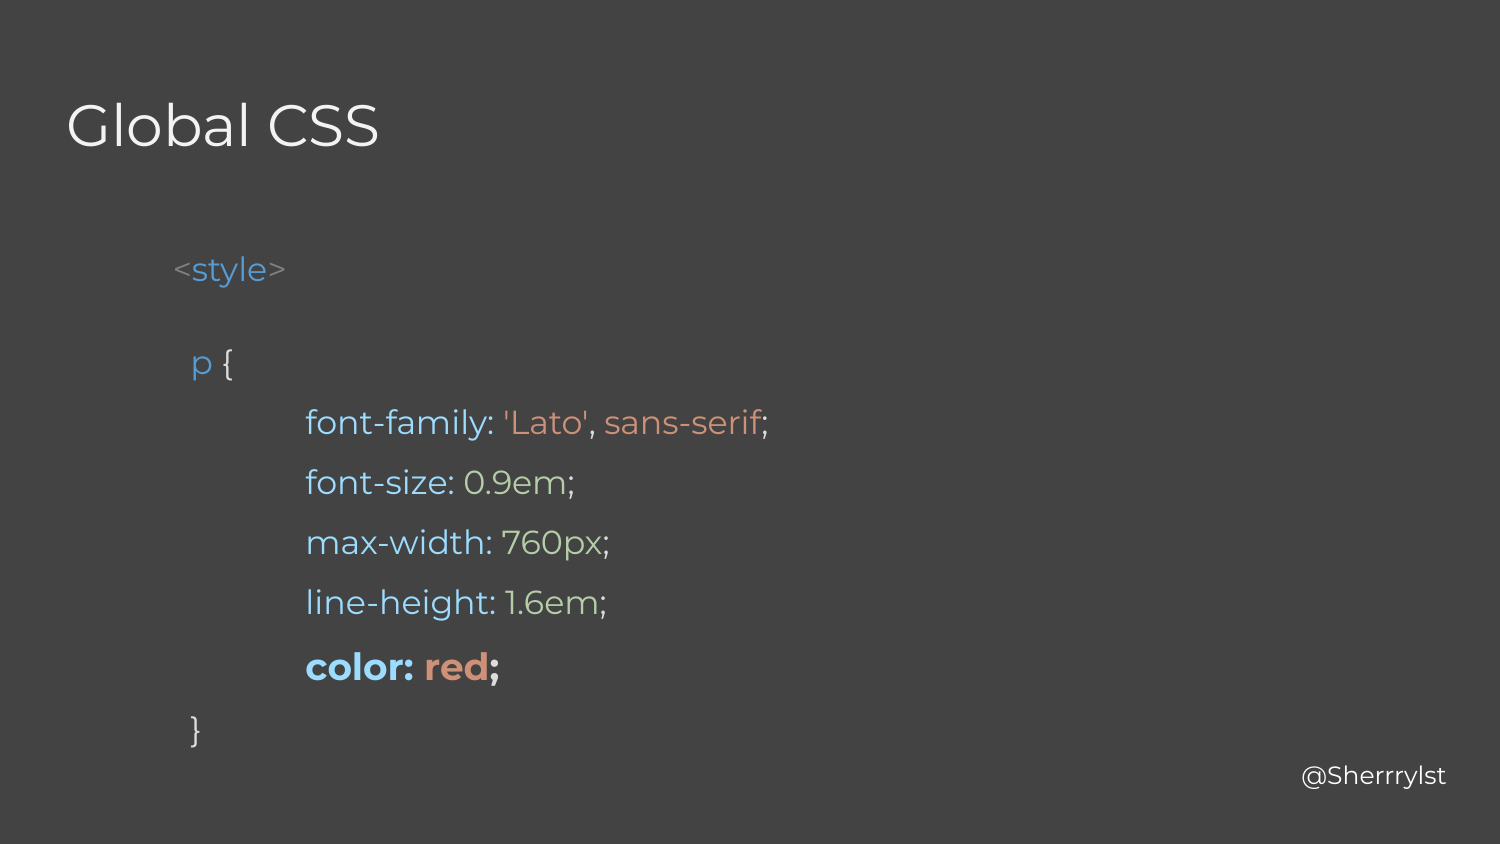

# Global CSS

  <style>

    p {
    	font-family: 'Lato', sans-serif;
      	font-size: 0.9em;
      	max-width: 760px;
      	line-height: 1.6em;
     	color: red;
    }
@Sherrrylst